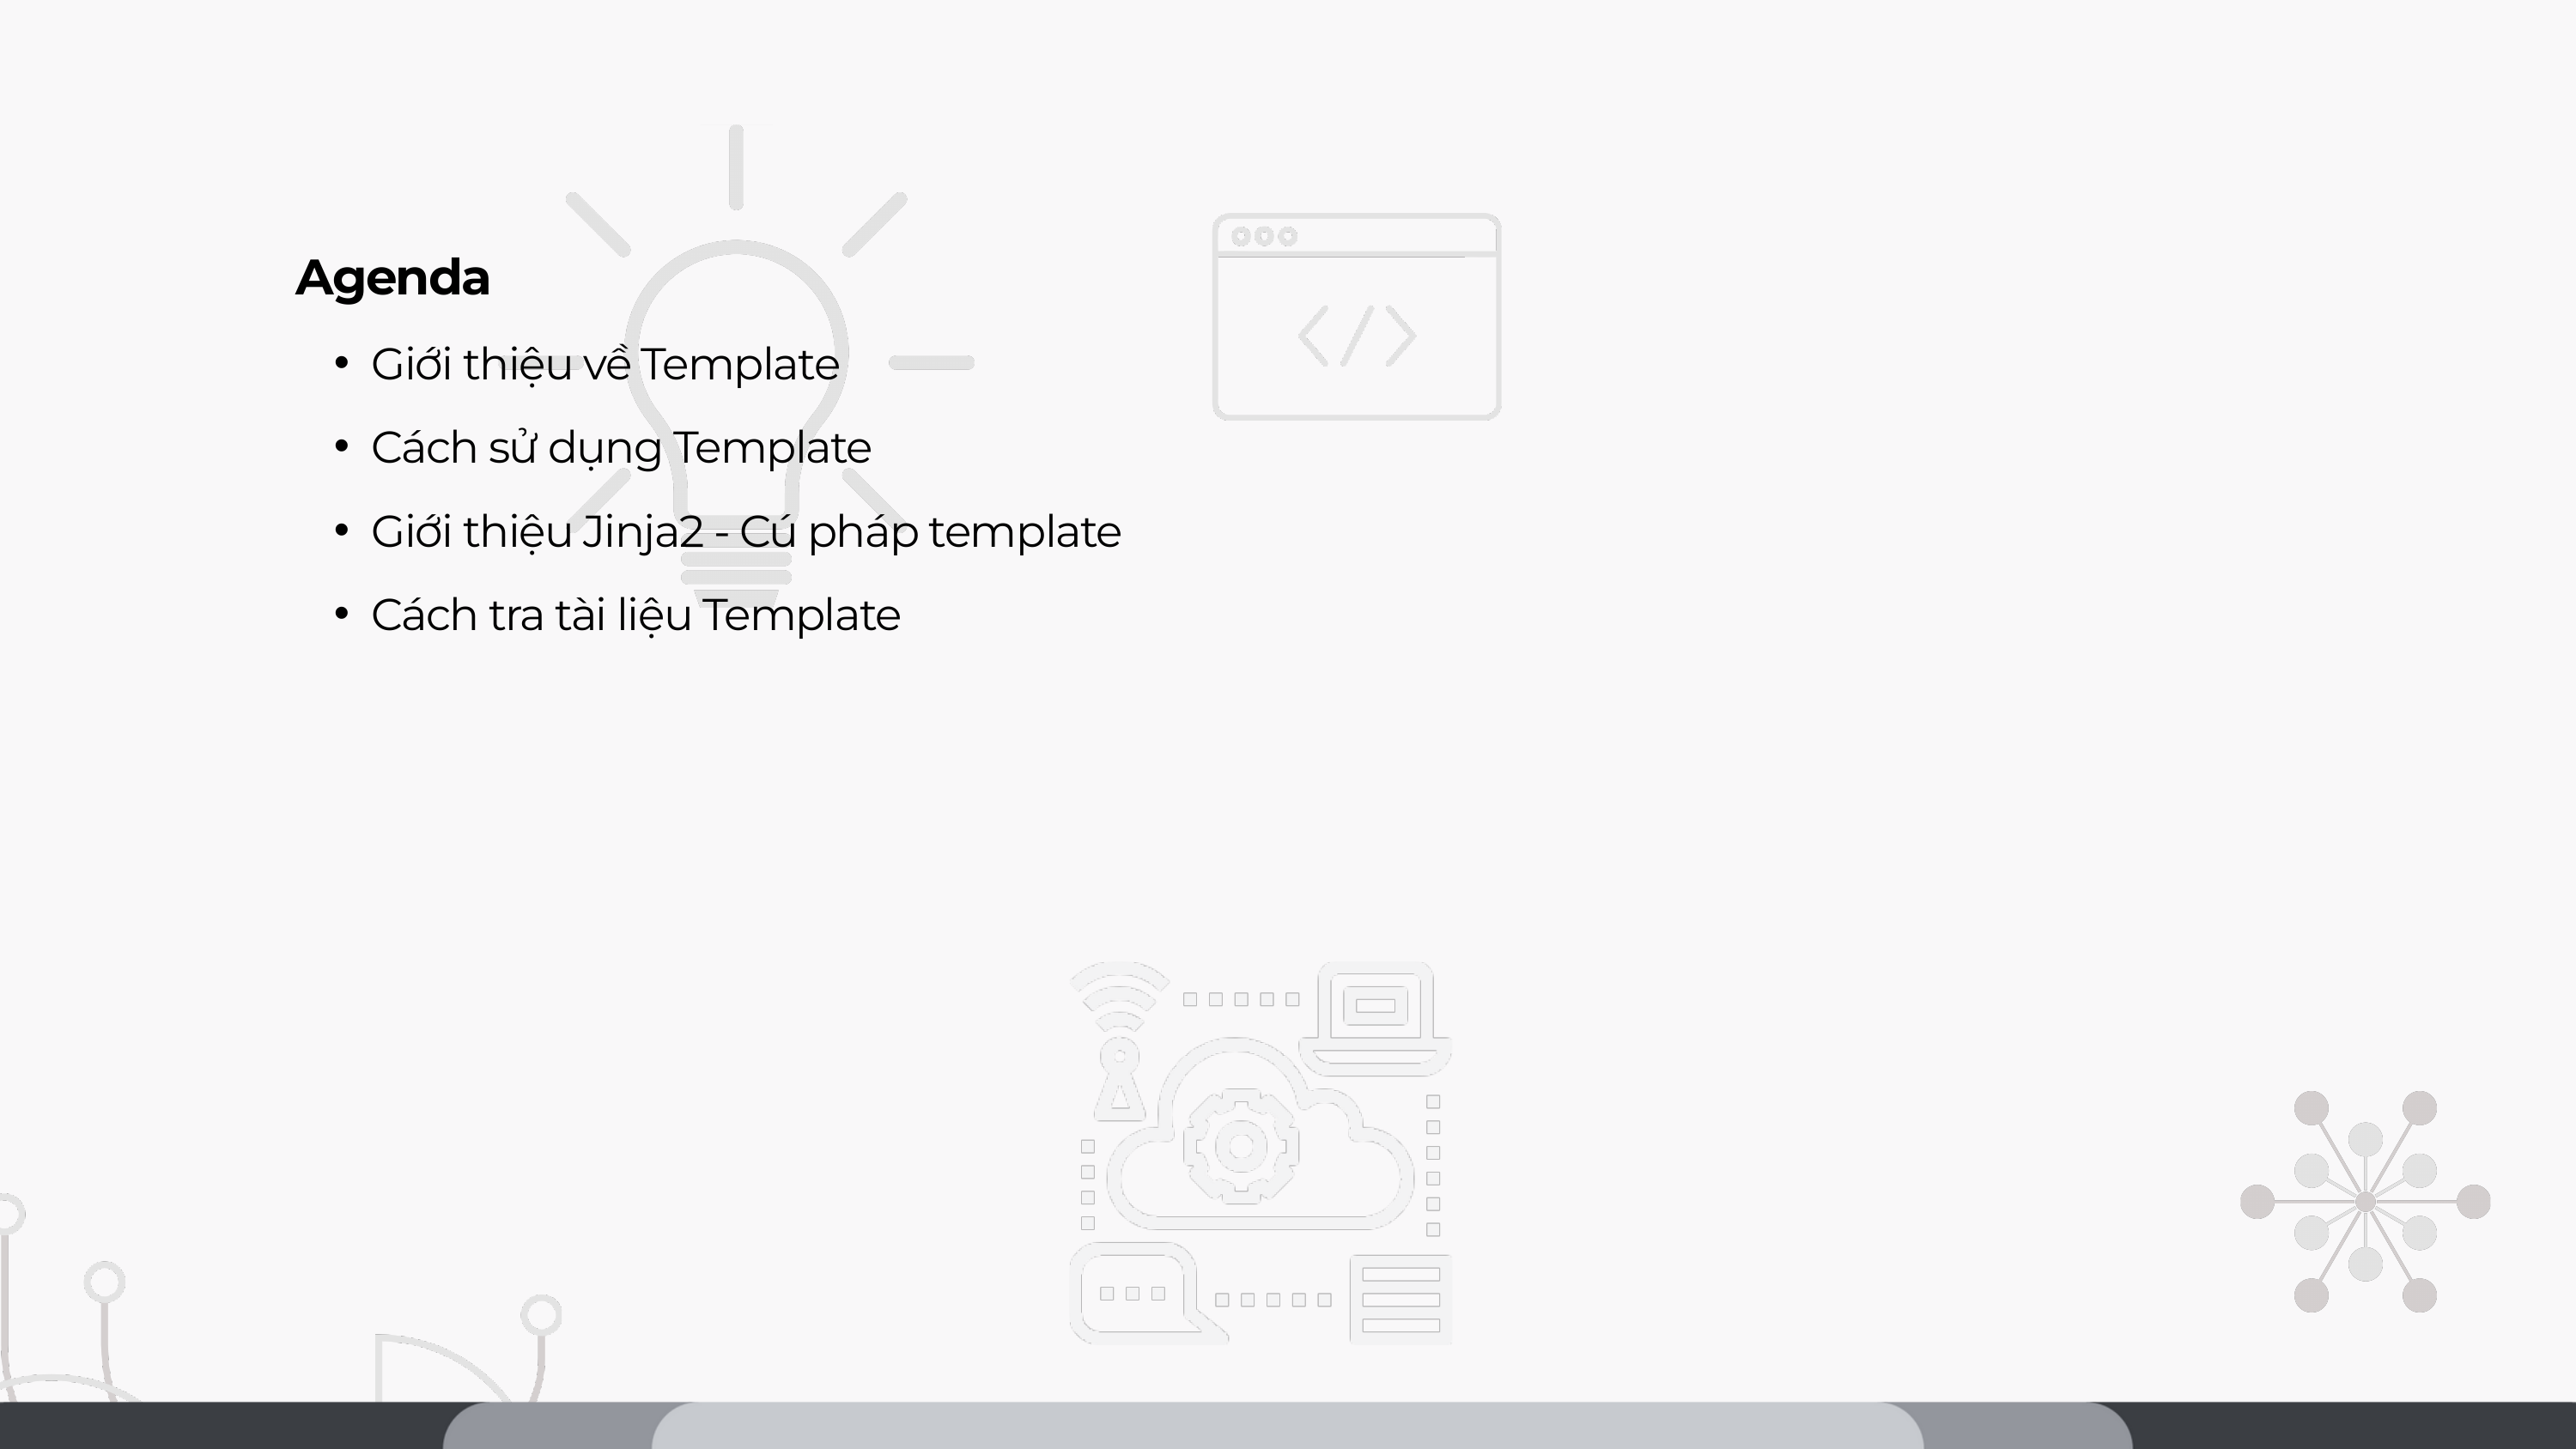

Agenda
Giới thiệu về Template
Cách sử dụng Template
Giới thiệu Jinja2 - Cú pháp template
Cách tra tài liệu Template